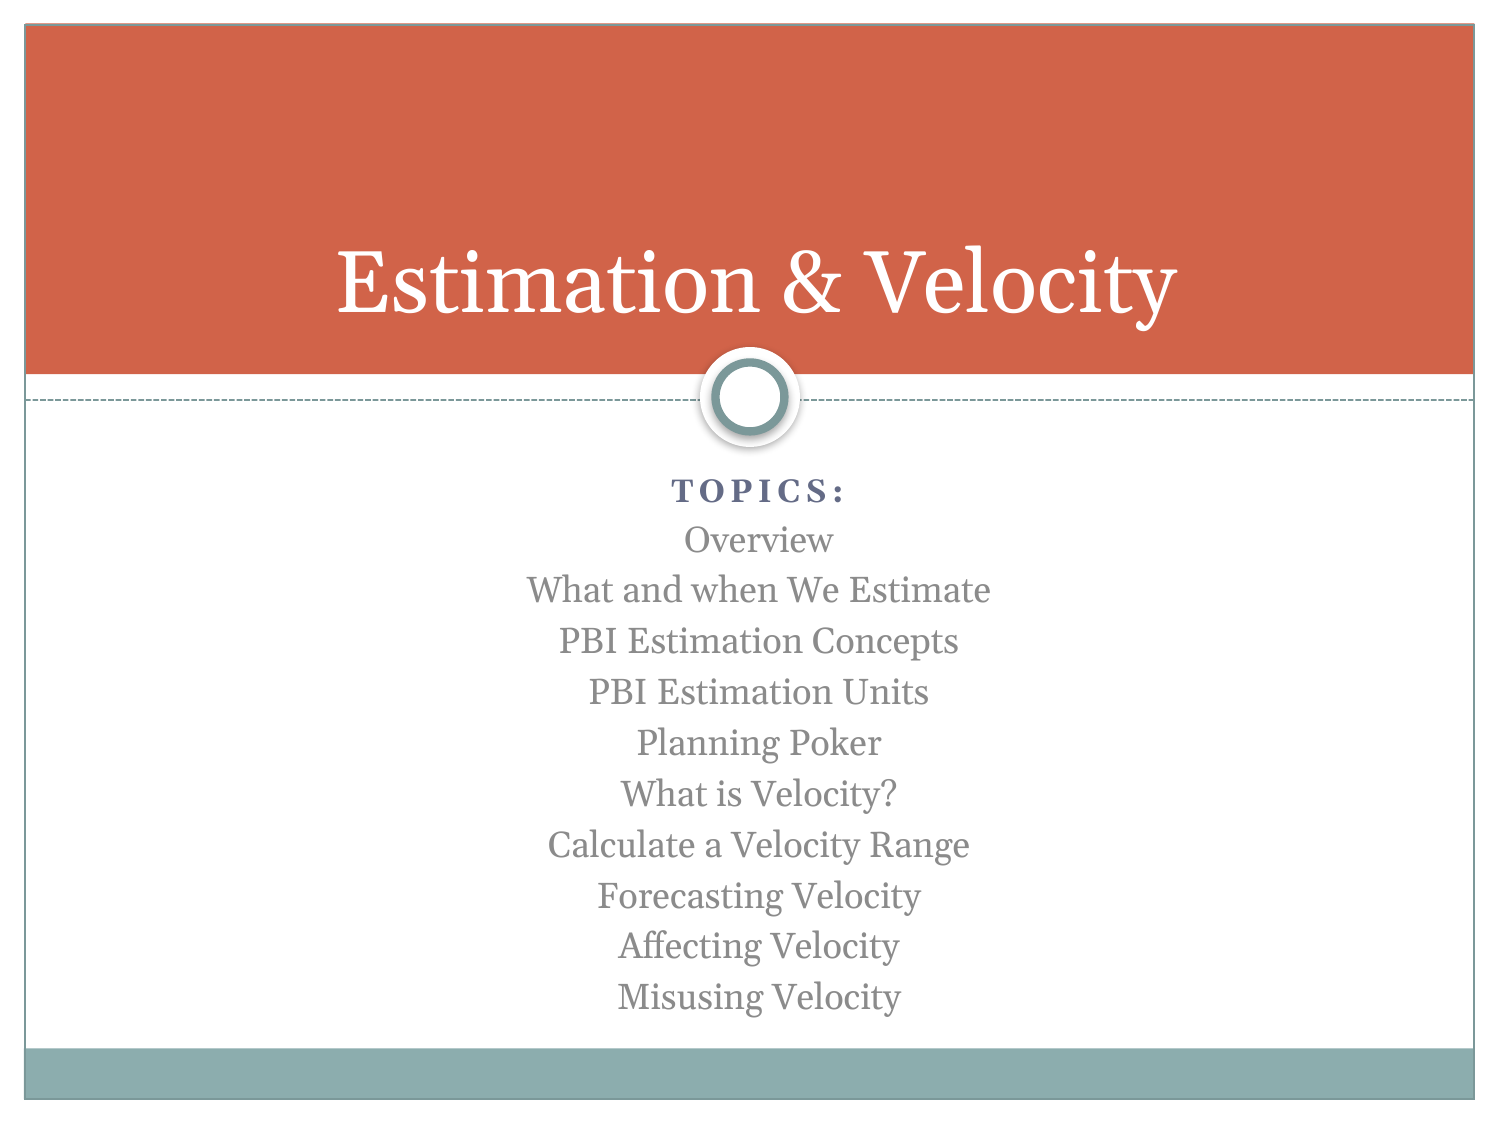

# Estimation & Velocity
   Topics:
Overview
What and when We Estimate
PBI Estimation Concepts
PBI Estimation Units
Planning Poker
What is Velocity?
Calculate a Velocity Range
Forecasting Velocity
Affecting Velocity
Misusing Velocity